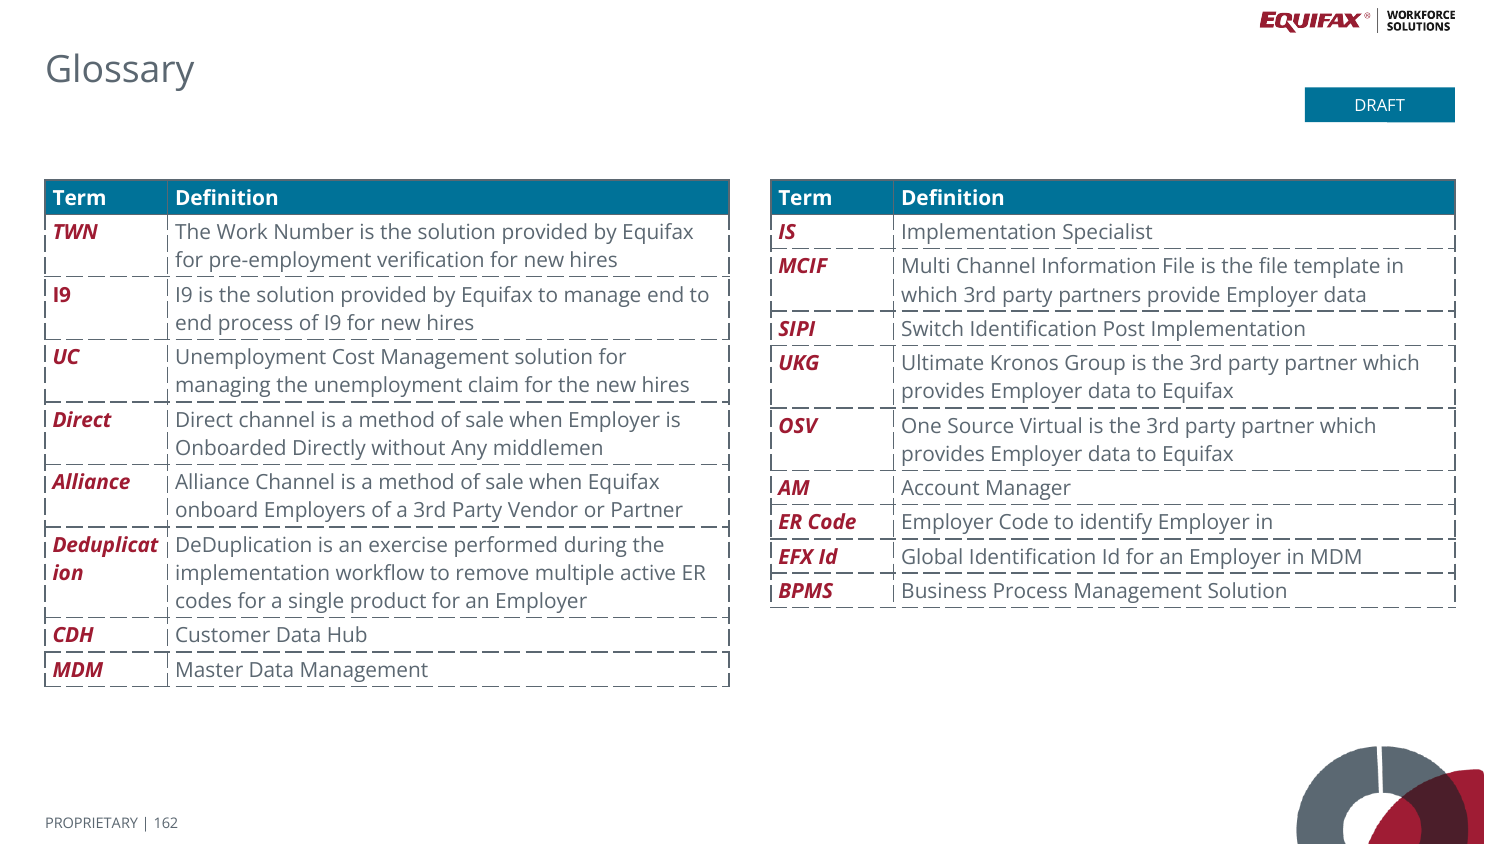

# Glossary
DRAFT
| Term | Definition |
| --- | --- |
| TWN | The Work Number is the solution provided by Equifax for pre-employment verification for new hires |
| I9 | I9 is the solution provided by Equifax to manage end to end process of I9 for new hires |
| UC | Unemployment Cost Management solution for managing the unemployment claim for the new hires |
| Direct | Direct channel is a method of sale when Employer is Onboarded Directly without Any middlemen |
| Alliance | Alliance Channel is a method of sale when Equifax onboard Employers of a 3rd Party Vendor or Partner |
| Deduplication | DeDuplication is an exercise performed during the implementation workflow to remove multiple active ER codes for a single product for an Employer |
| CDH | Customer Data Hub |
| MDM | Master Data Management |
| Term | Definition |
| --- | --- |
| IS | Implementation Specialist |
| MCIF | Multi Channel Information File is the file template in which 3rd party partners provide Employer data |
| SIPI | Switch Identification Post Implementation |
| UKG | Ultimate Kronos Group is the 3rd party partner which provides Employer data to Equifax |
| OSV | One Source Virtual is the 3rd party partner which provides Employer data to Equifax |
| AM | Account Manager |
| ER Code | Employer Code to identify Employer in |
| EFX Id | Global Identification Id for an Employer in MDM |
| BPMS | Business Process Management Solution |